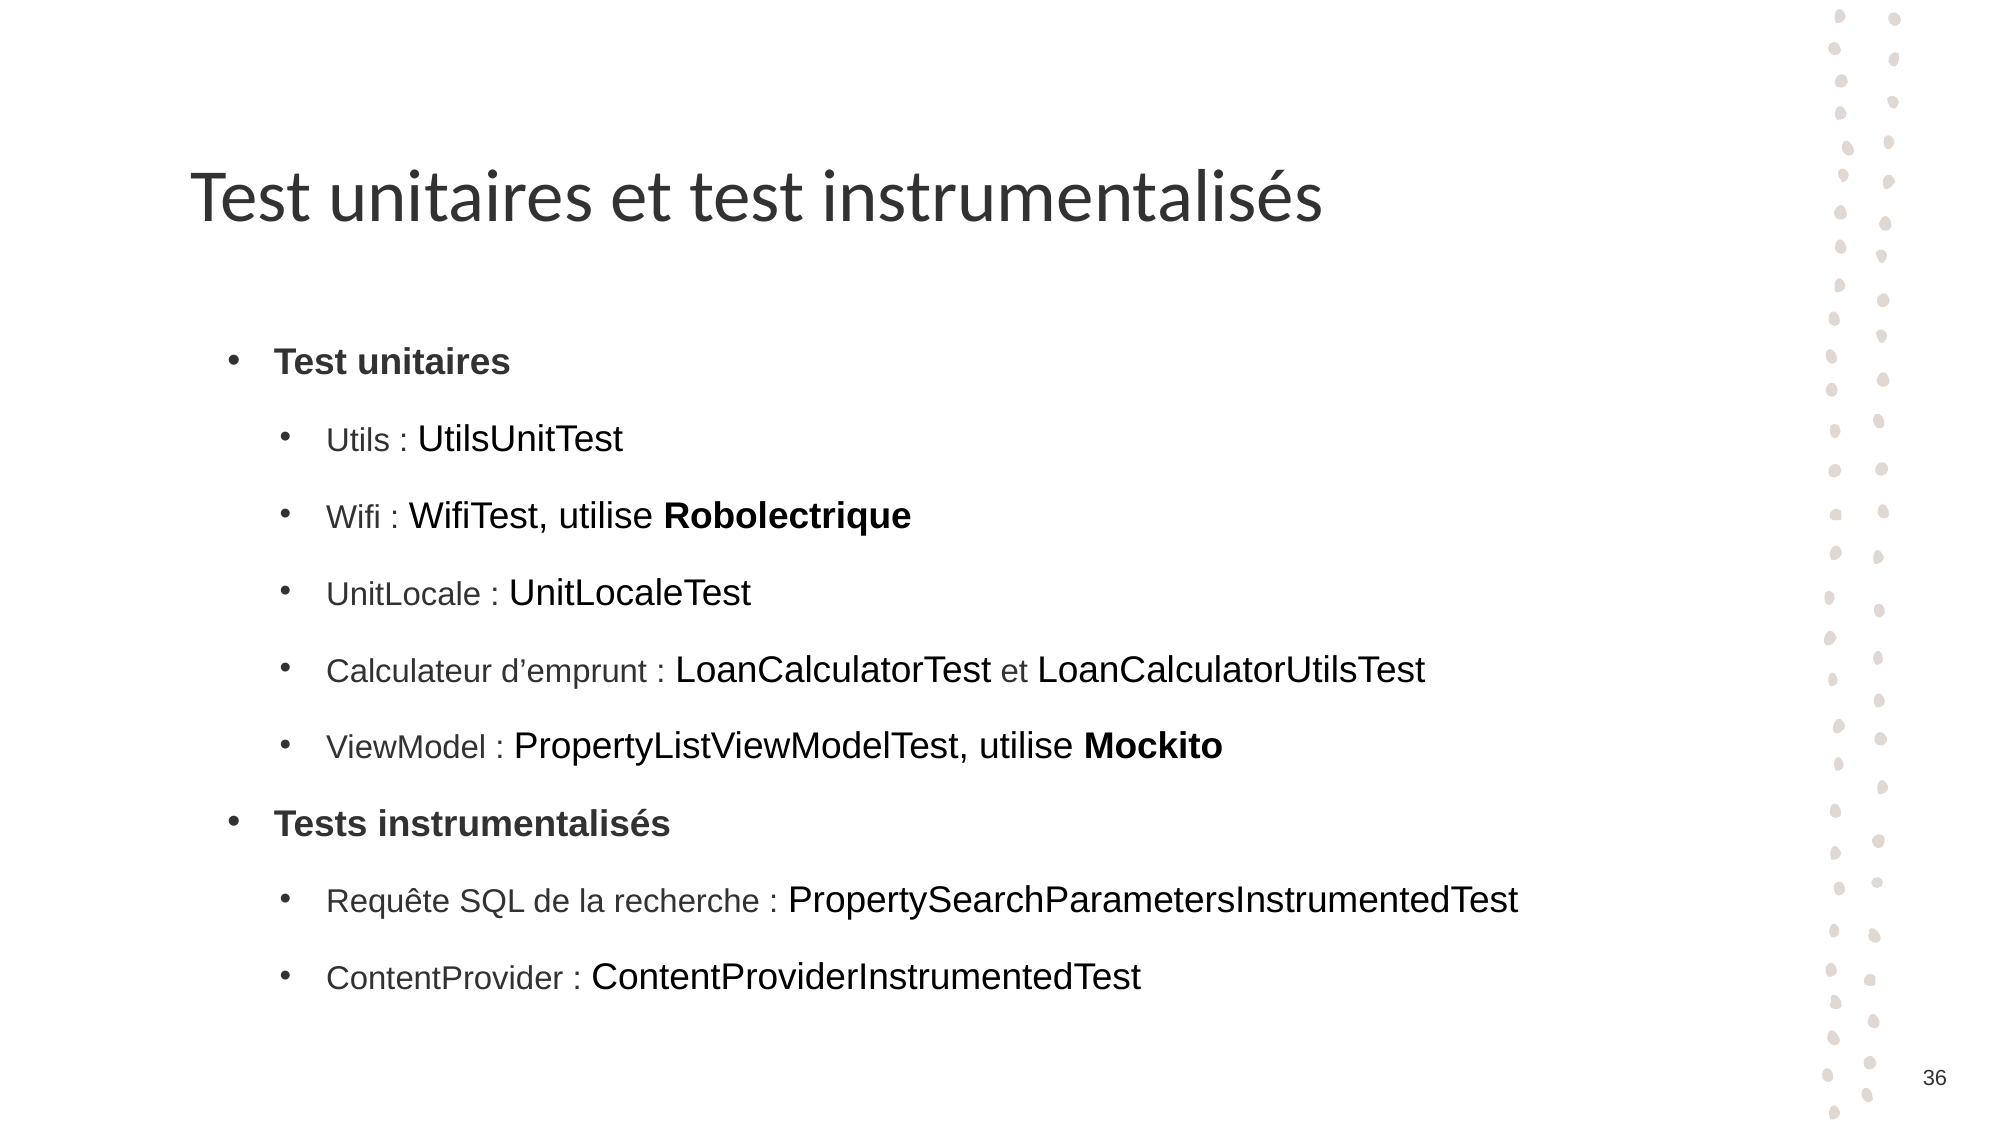

# Test unitaires et test instrumentalisés
Test unitaires
Utils : UtilsUnitTest
Wifi : WifiTest, utilise Robolectrique
UnitLocale : UnitLocaleTest
Calculateur d’emprunt : LoanCalculatorTest et LoanCalculatorUtilsTest
ViewModel : PropertyListViewModelTest, utilise Mockito
Tests instrumentalisés
Requête SQL de la recherche : PropertySearchParametersInstrumentedTest
ContentProvider : ContentProviderInstrumentedTest
36